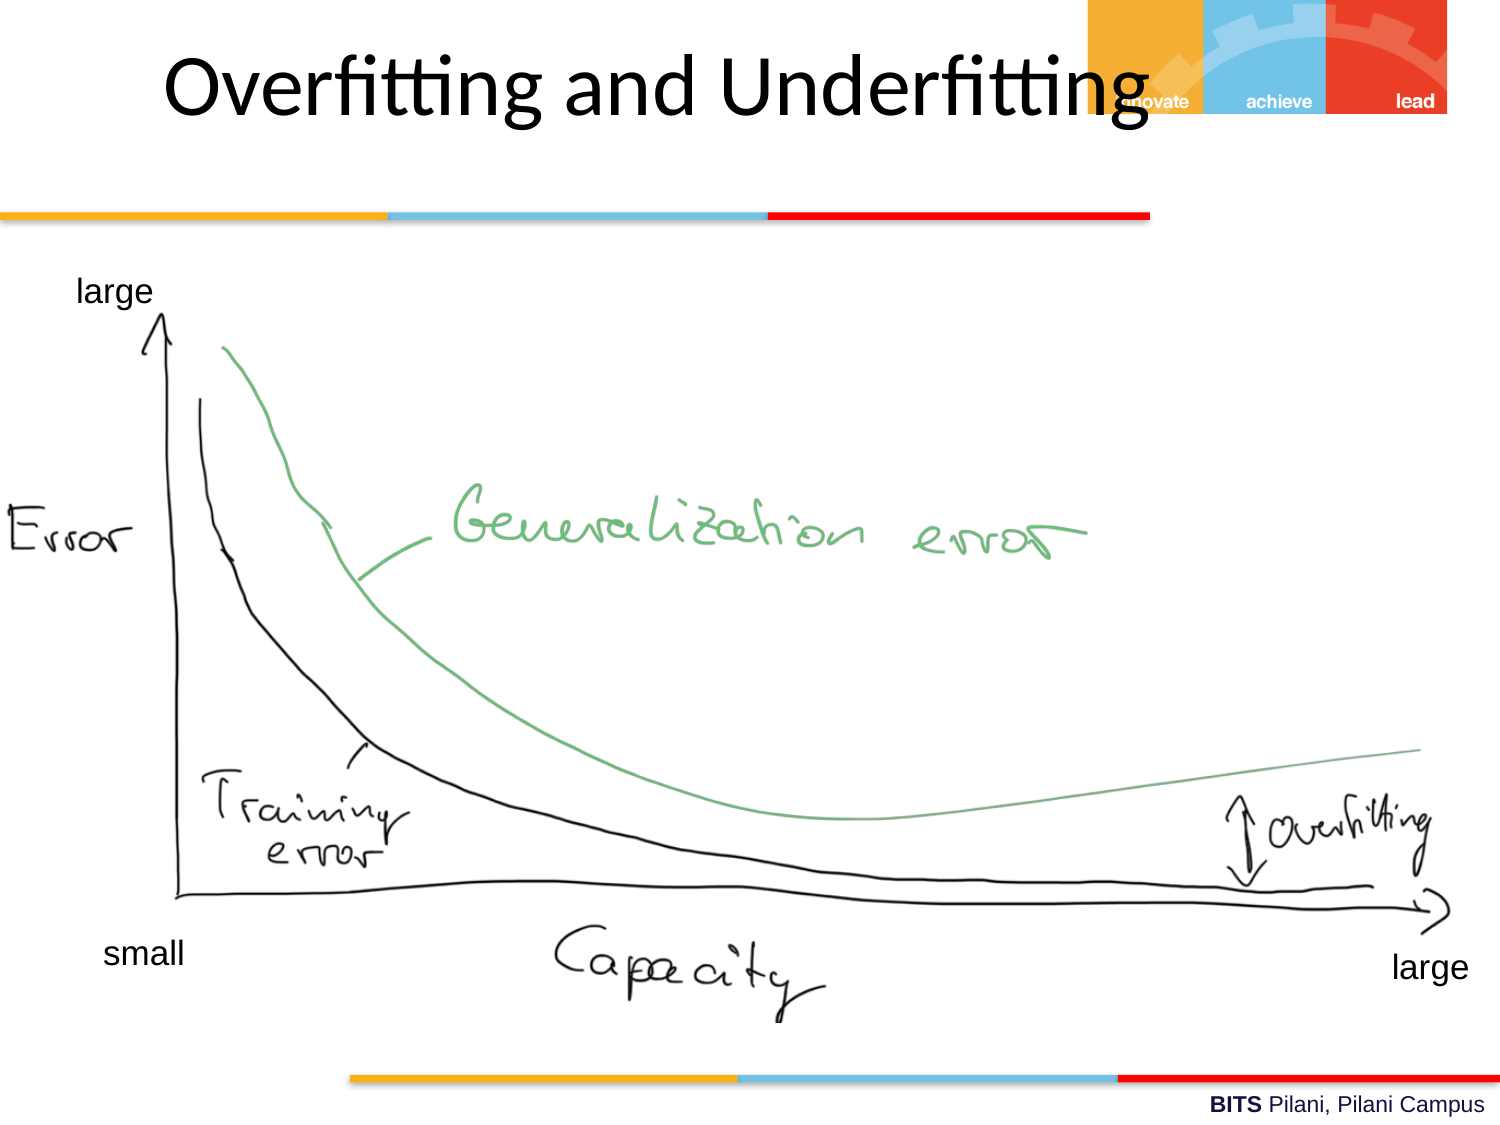

# Overfitting and Underfitting
large

small
large